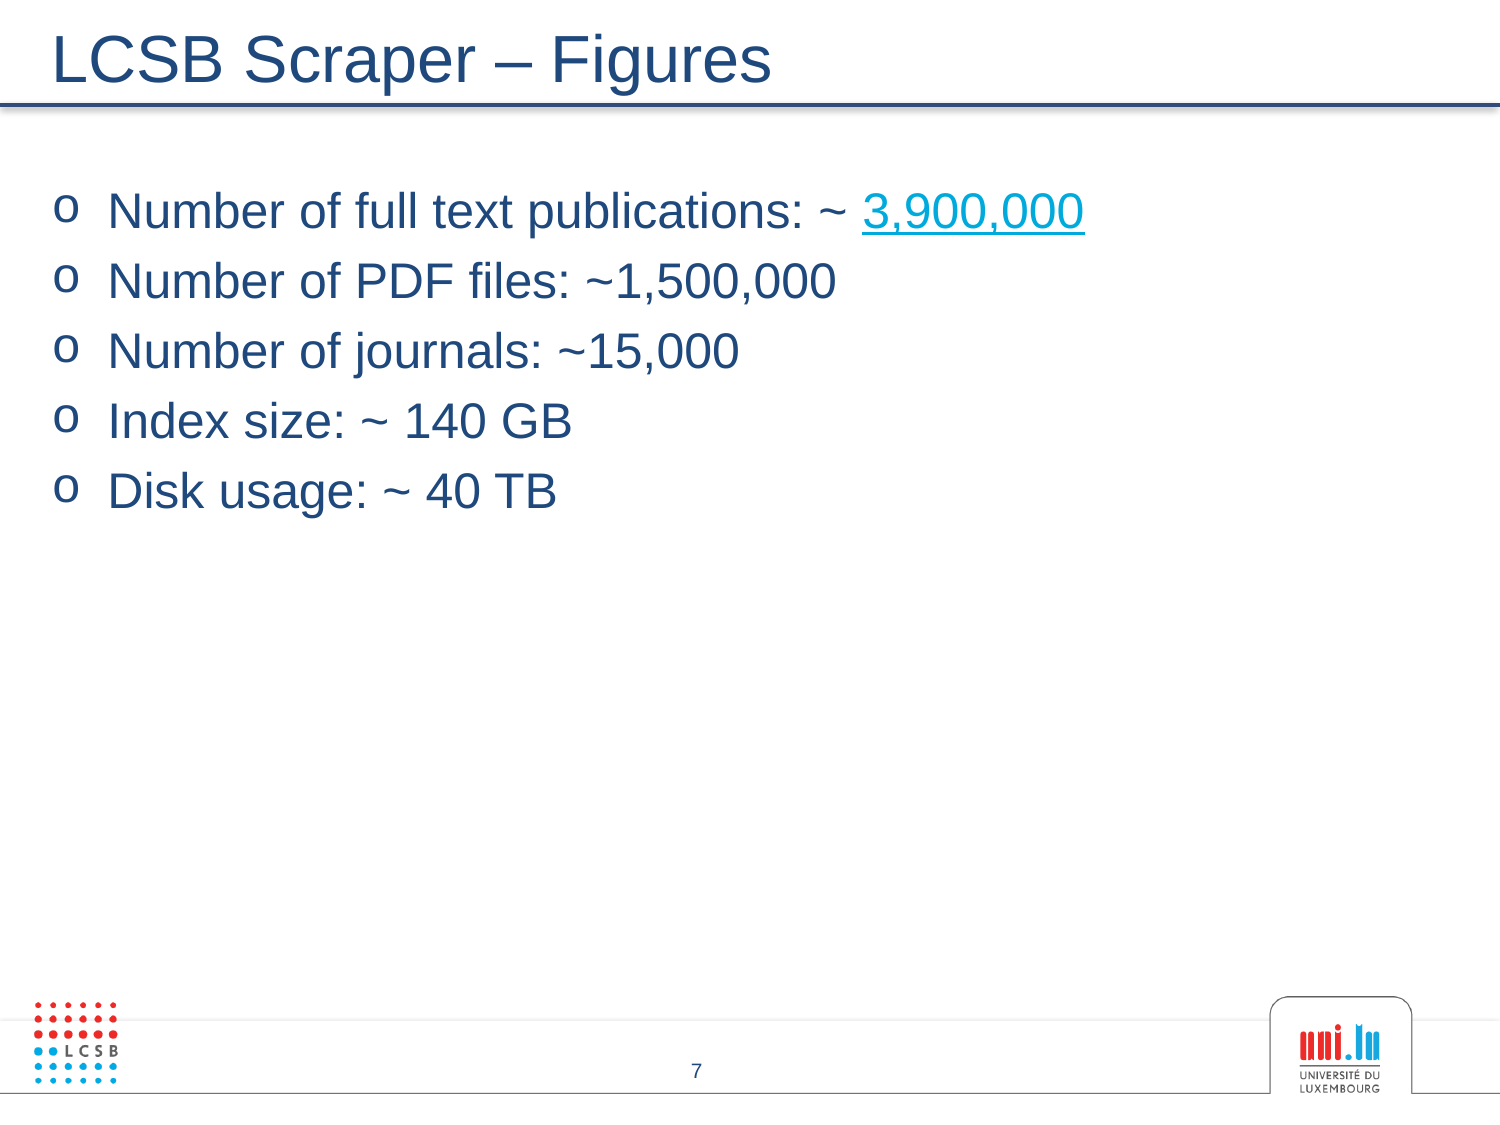

# LCSB Scraper – Figures
Number of full text publications: ~ 3,900,000
Number of PDF files: ~1,500,000
Number of journals: ~15,000
Index size: ~ 140 GB
Disk usage: ~ 40 TB